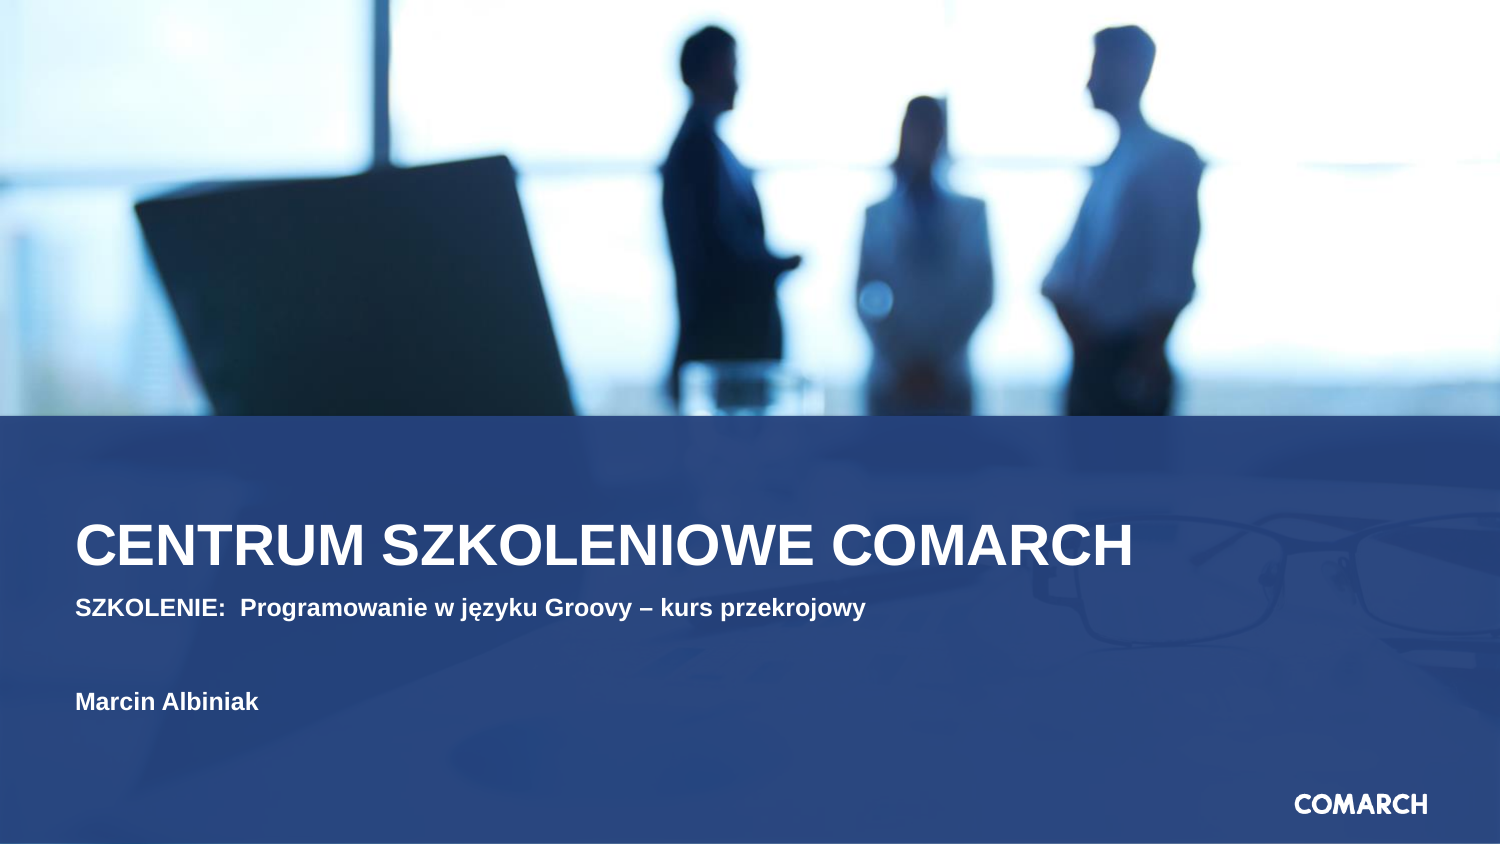

# CENTRUM SZKOLENIOWE COMARCH
SZKOLENIE:  Programowanie w języku Groovy – kurs przekrojowy
Marcin Albiniak